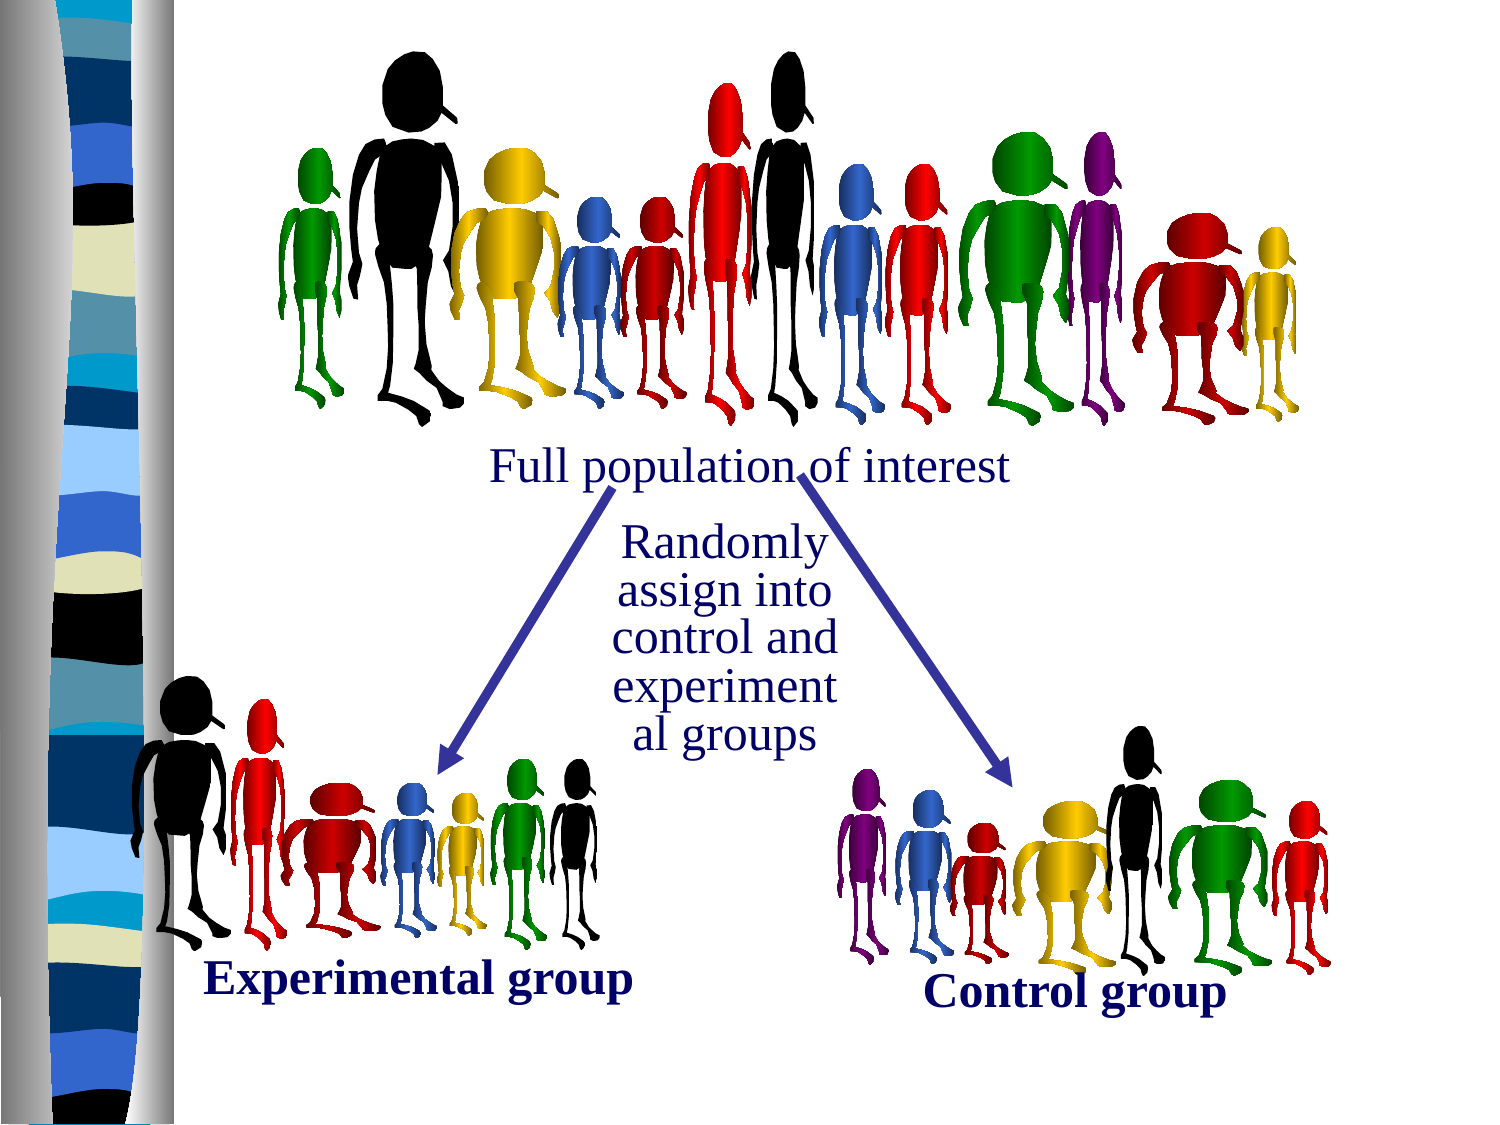

Full population of interest

Randomly assign into control and experimental groups

Experimental group
Control group